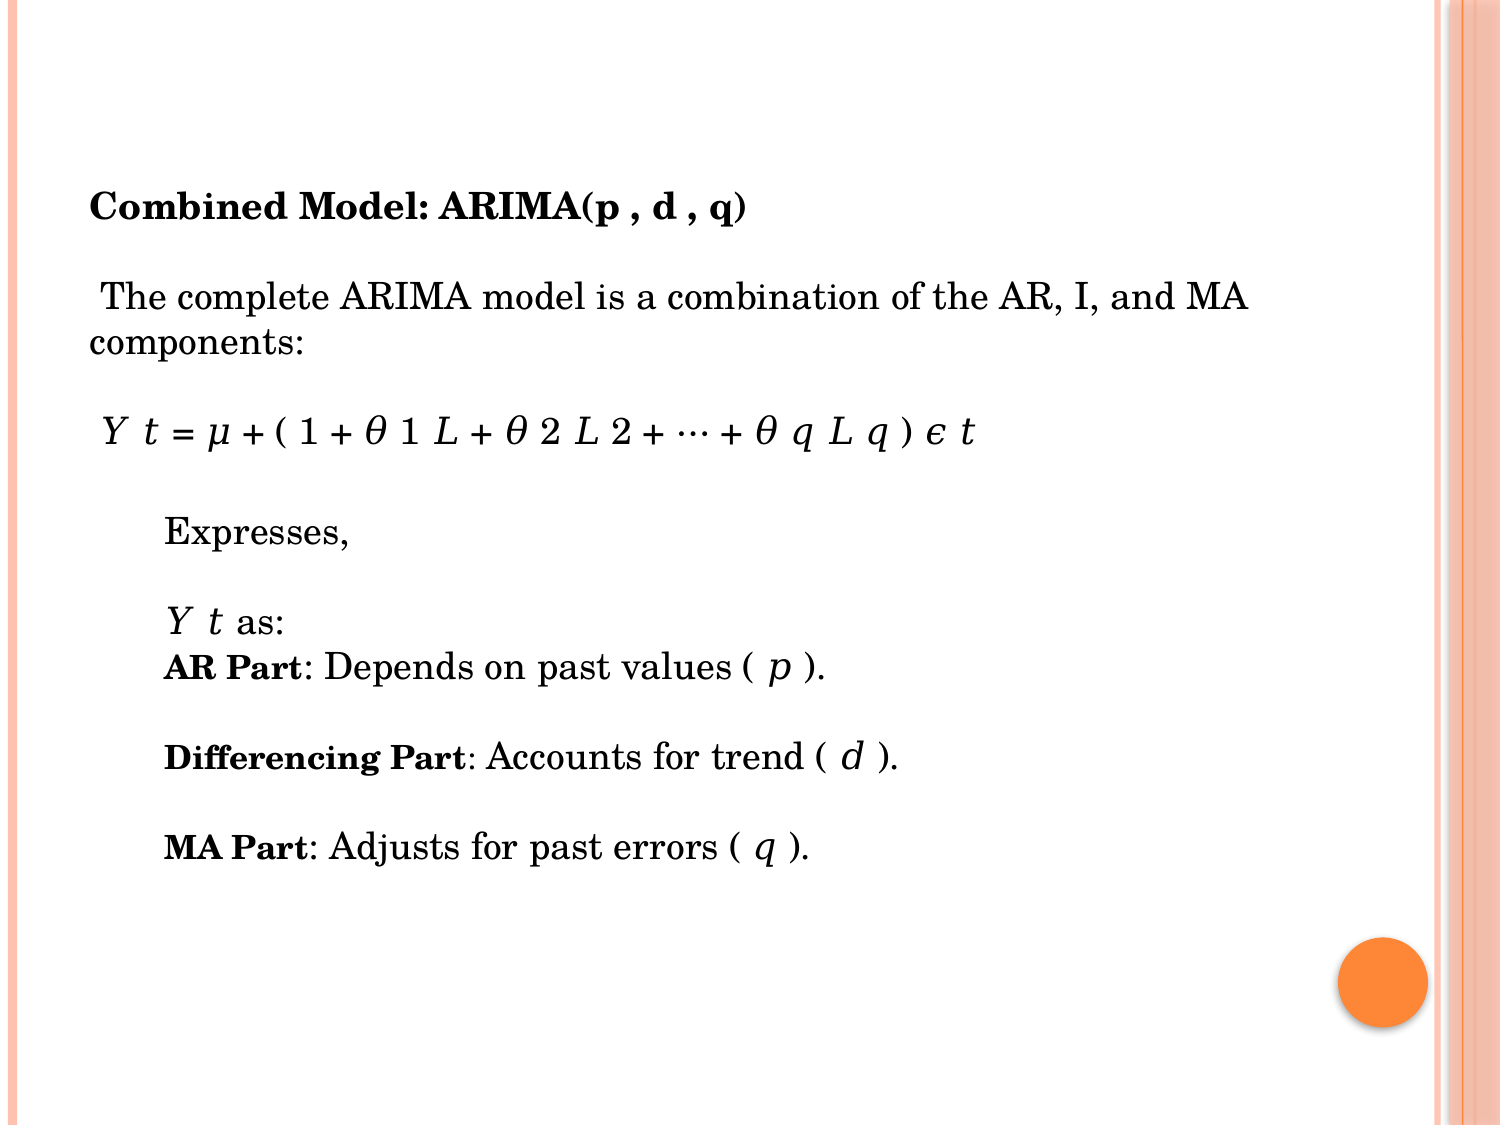

Combined Model: ARIMA(p , d , q)

 The complete ARIMA model is a combination of the AR, I, and MA components:

 𝑌 𝑡 = 𝜇 + ( 1 + 𝜃 1 𝐿 + 𝜃 2 𝐿 2 + ⋯ + 𝜃 𝑞 𝐿 𝑞 ) 𝜖 𝑡
Expresses,

𝑌 𝑡 as:
AR Part: Depends on past values ( 𝑝 ).

Differencing Part: Accounts for trend ( 𝑑 ).

MA Part: Adjusts for past errors ( 𝑞 ).